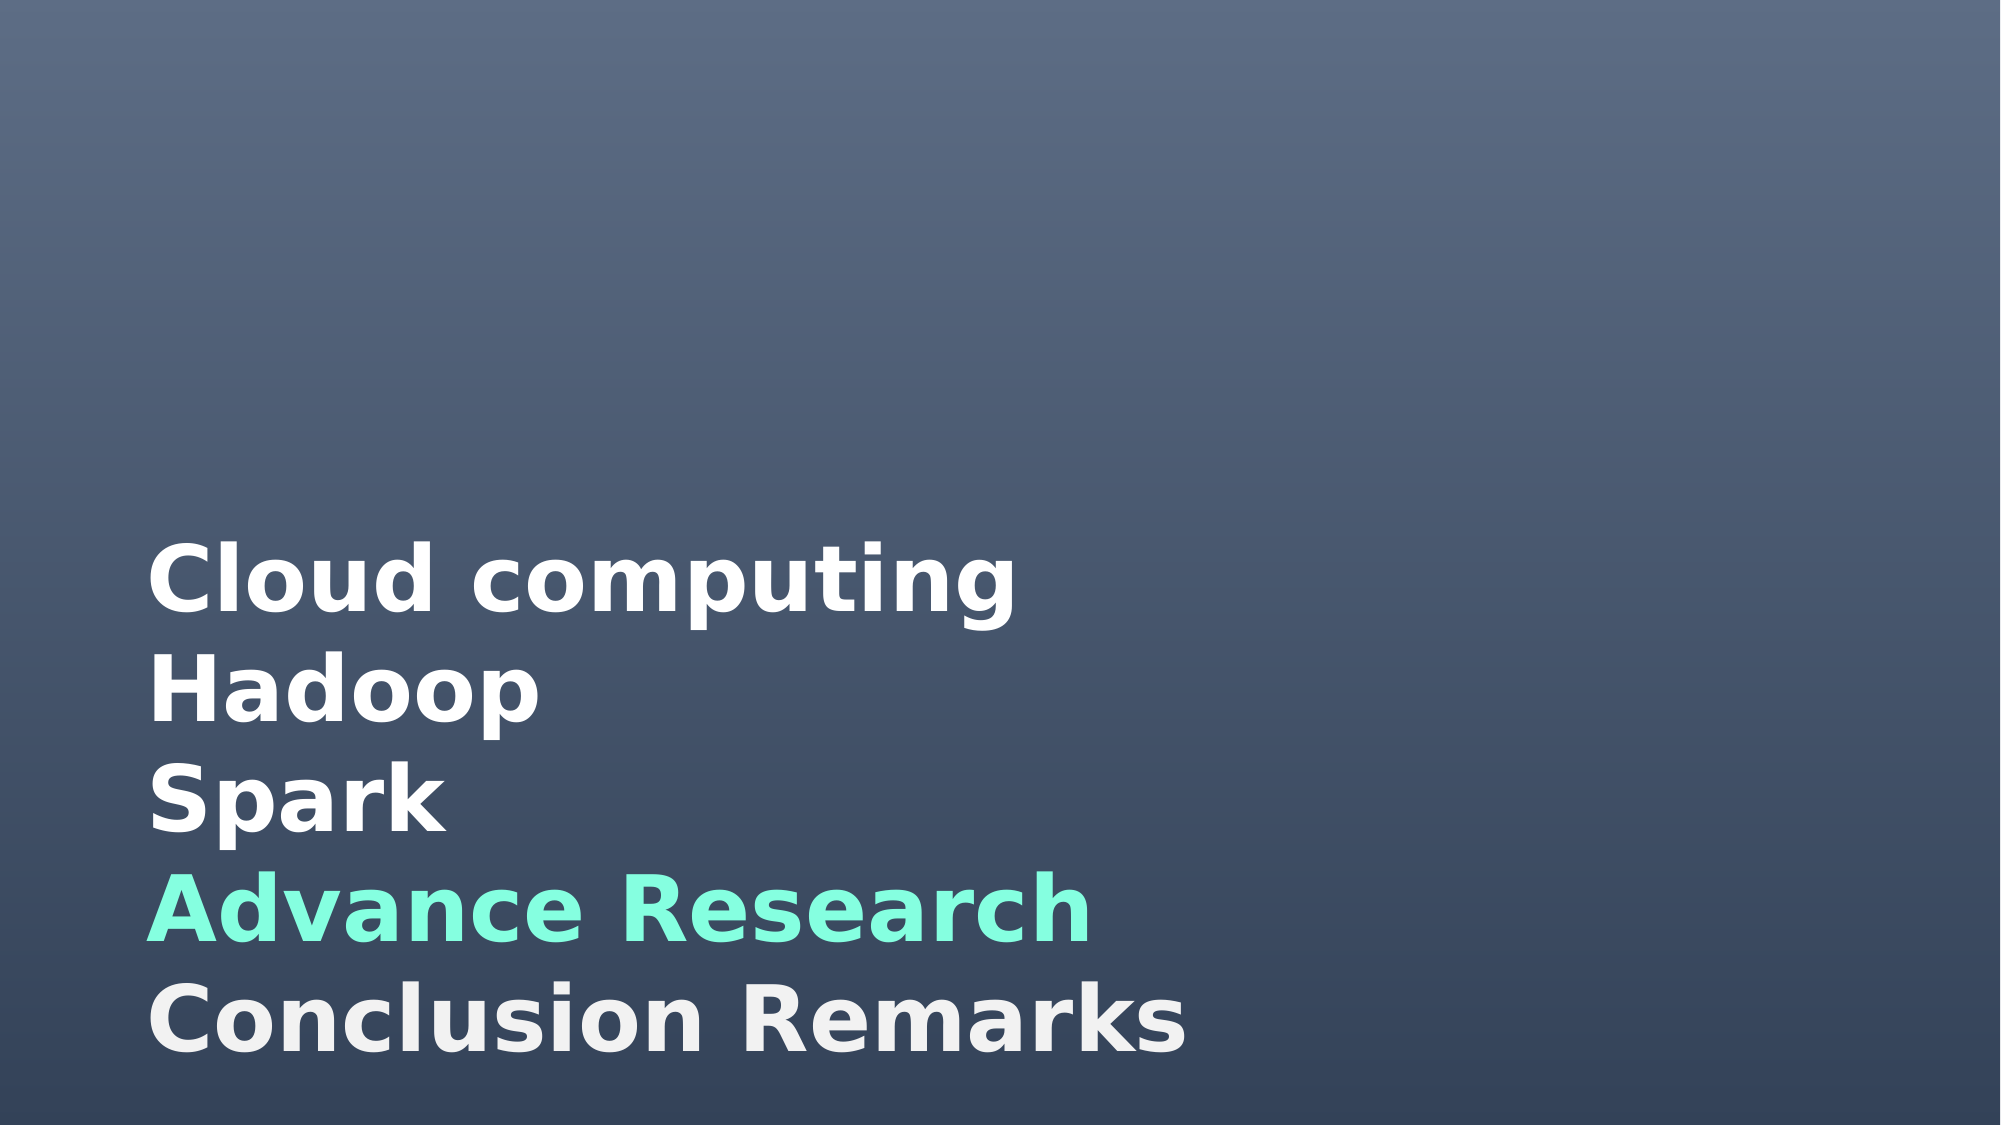

Cloud computing
Hadoop
Spark
Advance Research
Conclusion Remarks